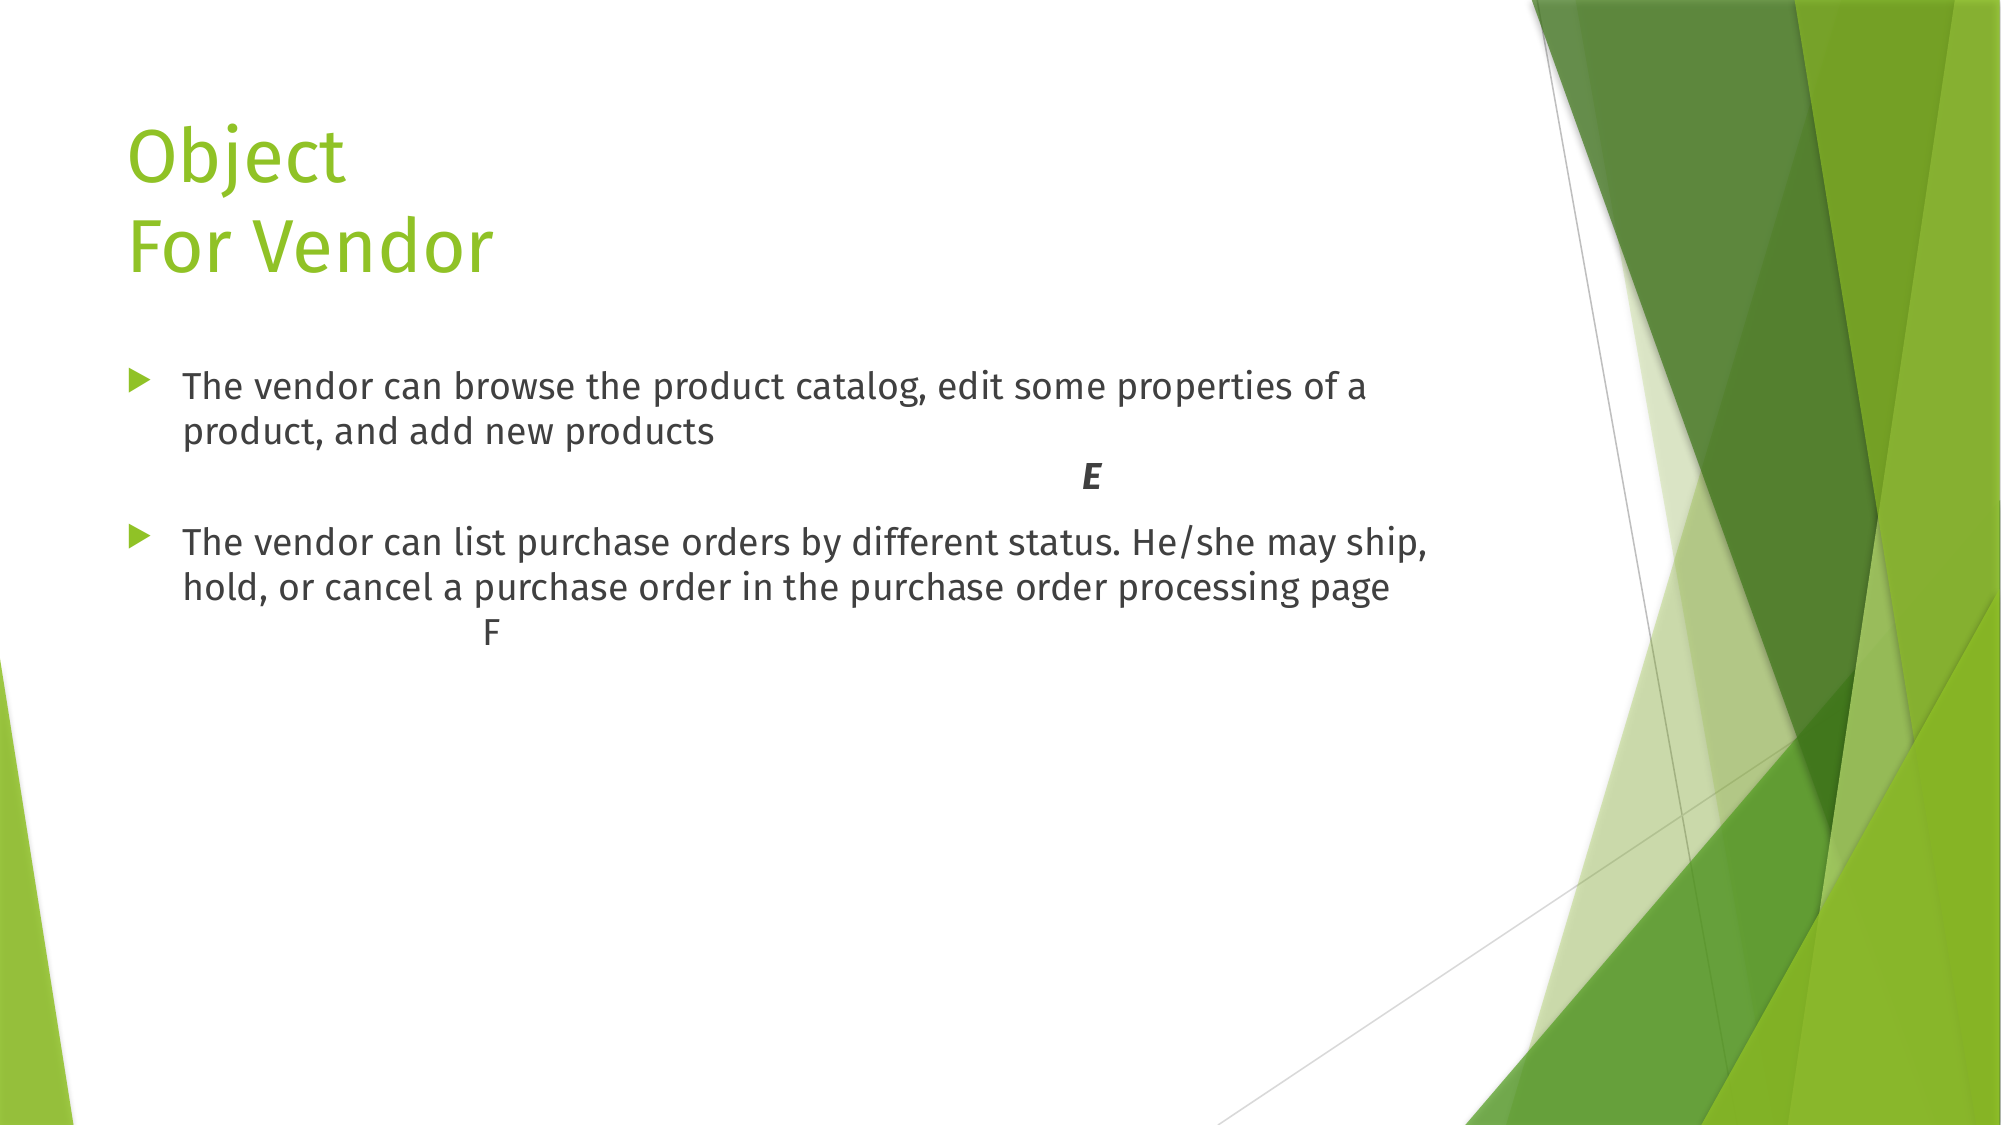

# Object For Vendor
The vendor can browse the product catalog, edit some properties of a product, and add new products 											E
The vendor can list purchase orders by different status. He/she may ship, hold, or cancel a purchase order in the purchase order processing page 		F